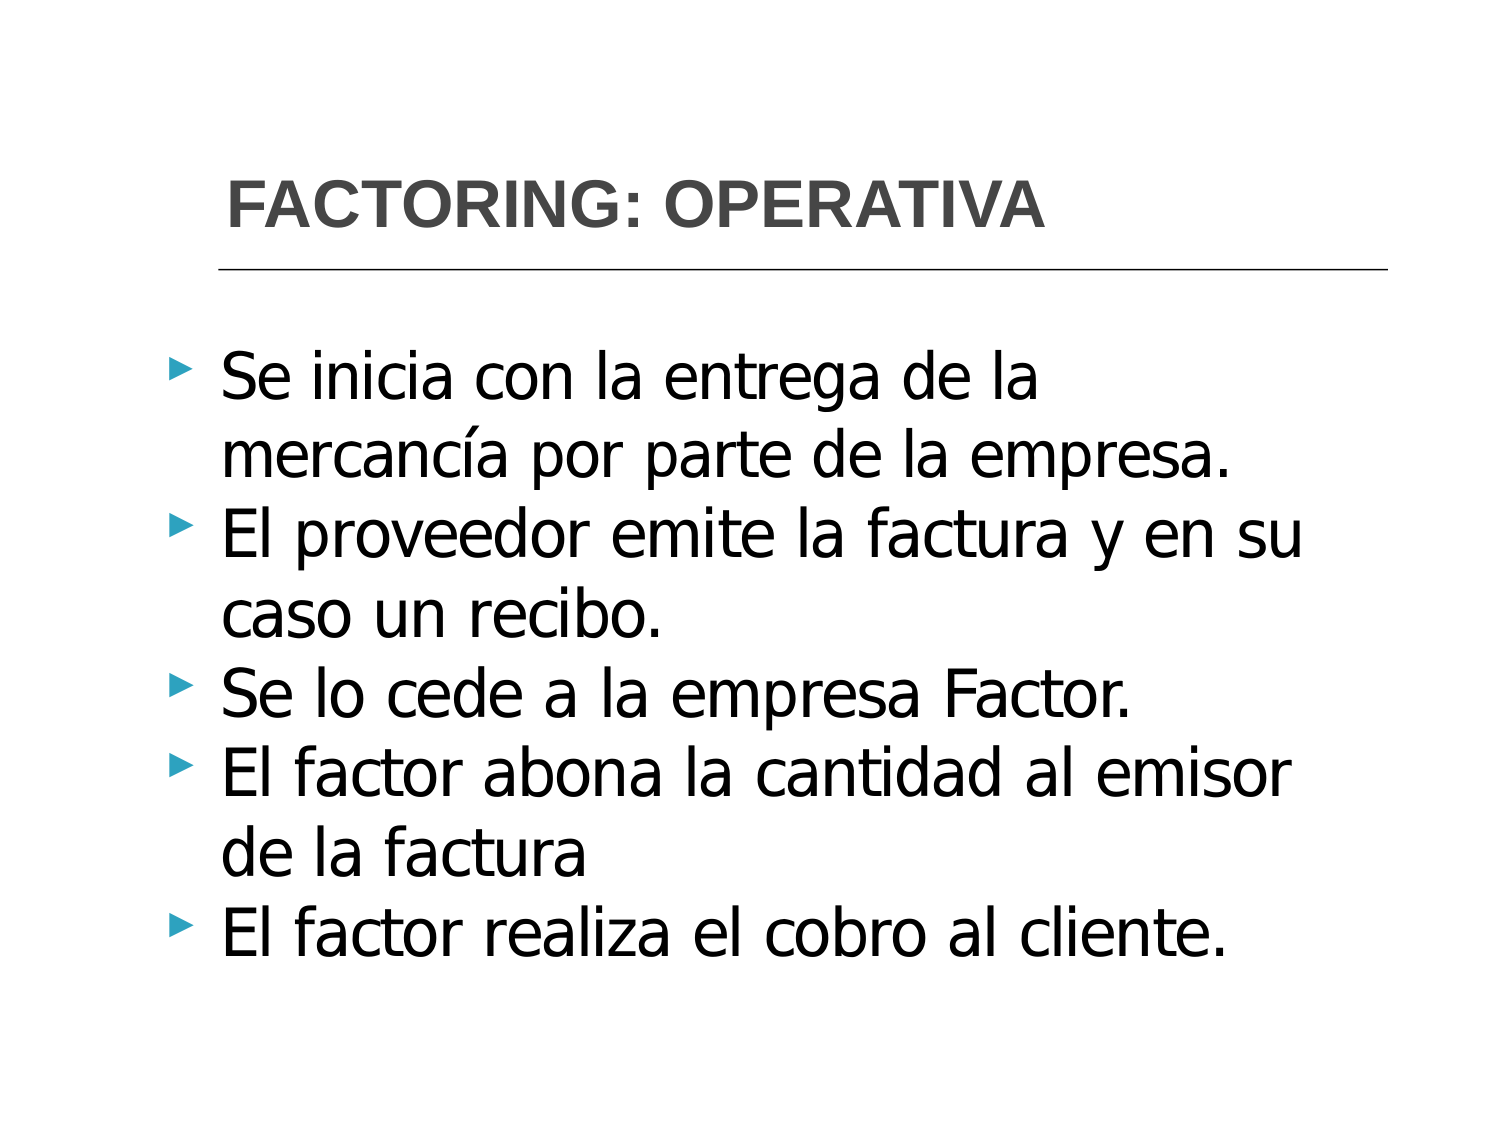

# FACTORING: OPERATIVA

Se inicia con la entrega de la mercancía por parte de la empresa.
El proveedor emite la factura y en su caso un recibo.
Se lo cede a la empresa Factor.
El factor abona la cantidad al emisor de la factura
El factor realiza el cobro al cliente.